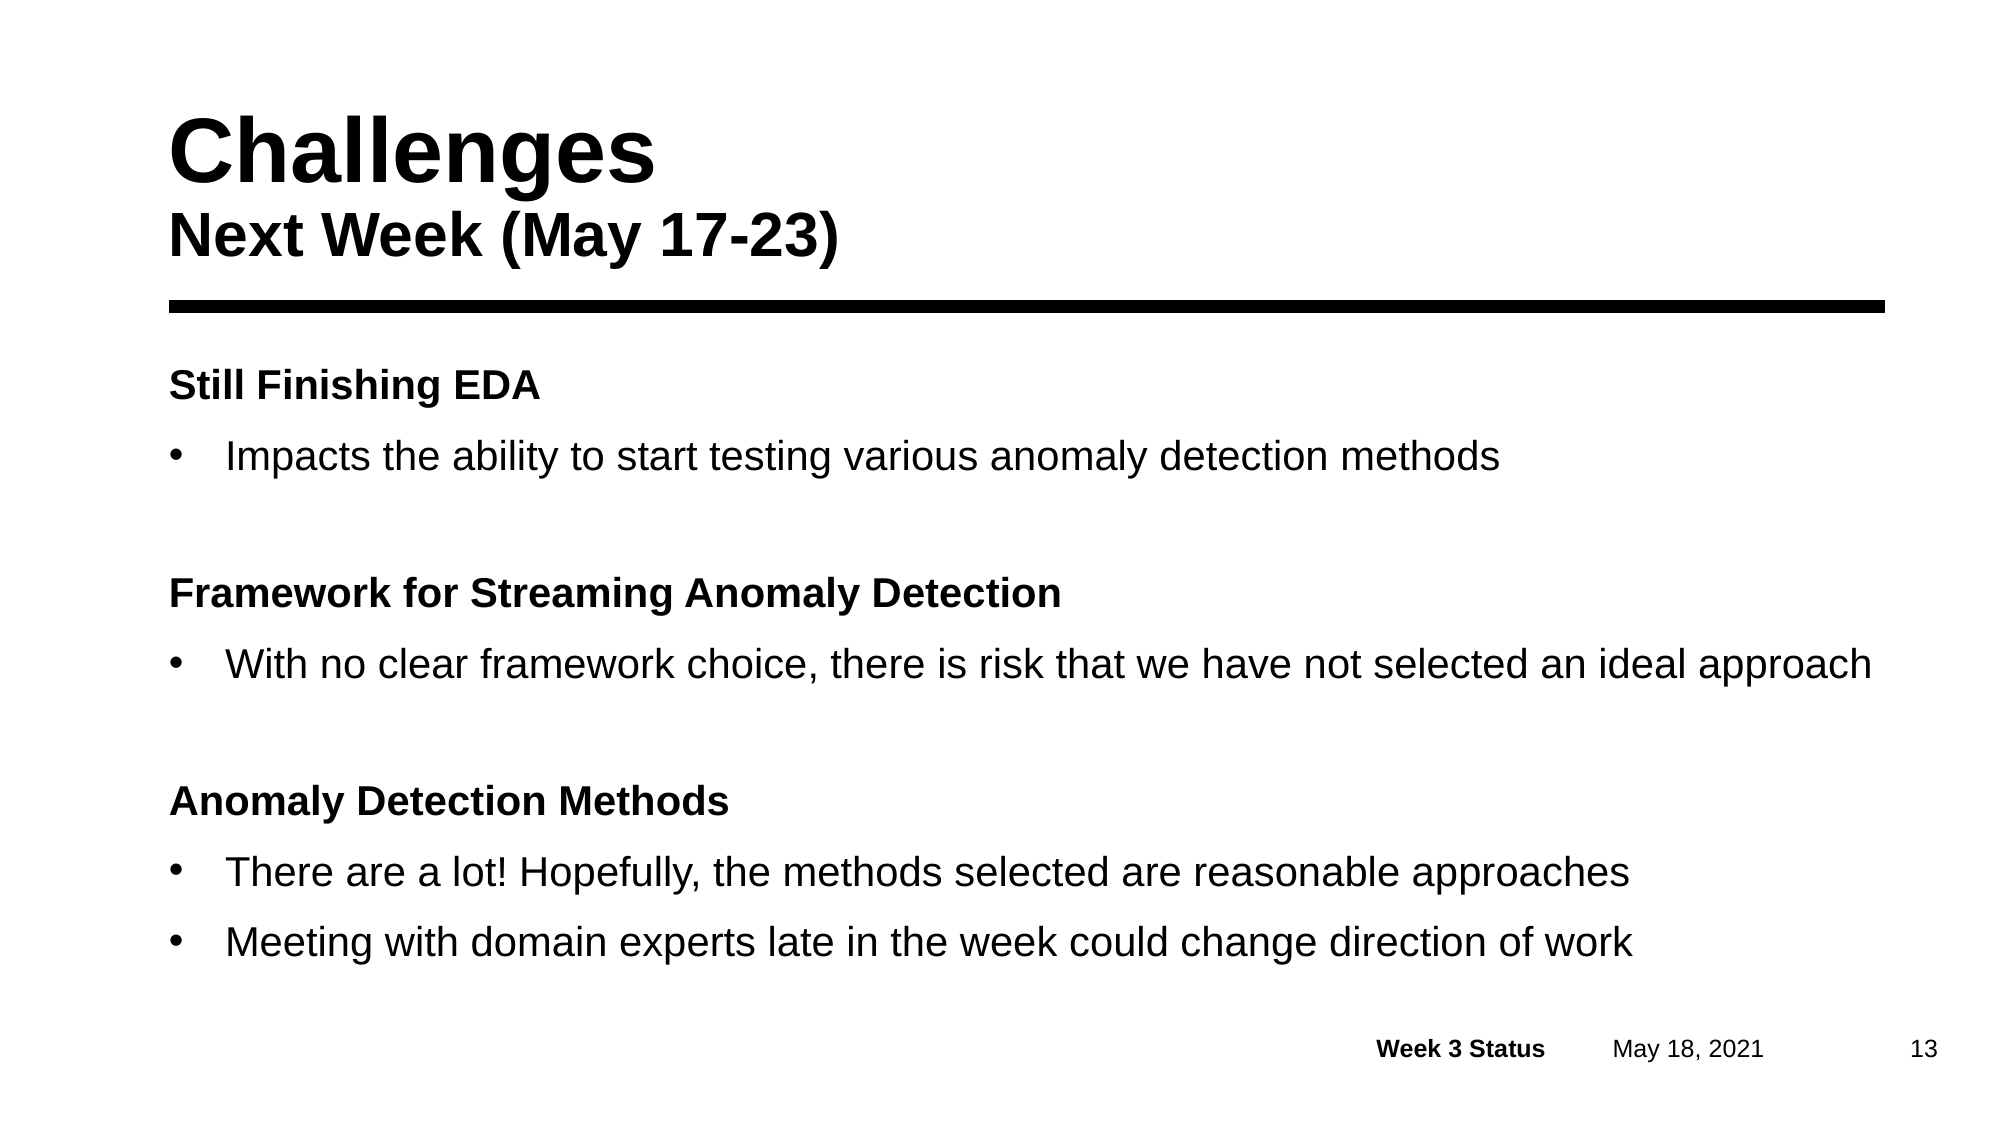

# Challenges Next Week (May 17-23)
Still Finishing EDA
Impacts the ability to start testing various anomaly detection methods

Framework for Streaming Anomaly Detection
With no clear framework choice, there is risk that we have not selected an ideal approach

Anomaly Detection Methods
There are a lot! Hopefully, the methods selected are reasonable approaches
Meeting with domain experts late in the week could change direction of work

May 18, 2021
13
Week 3 Status